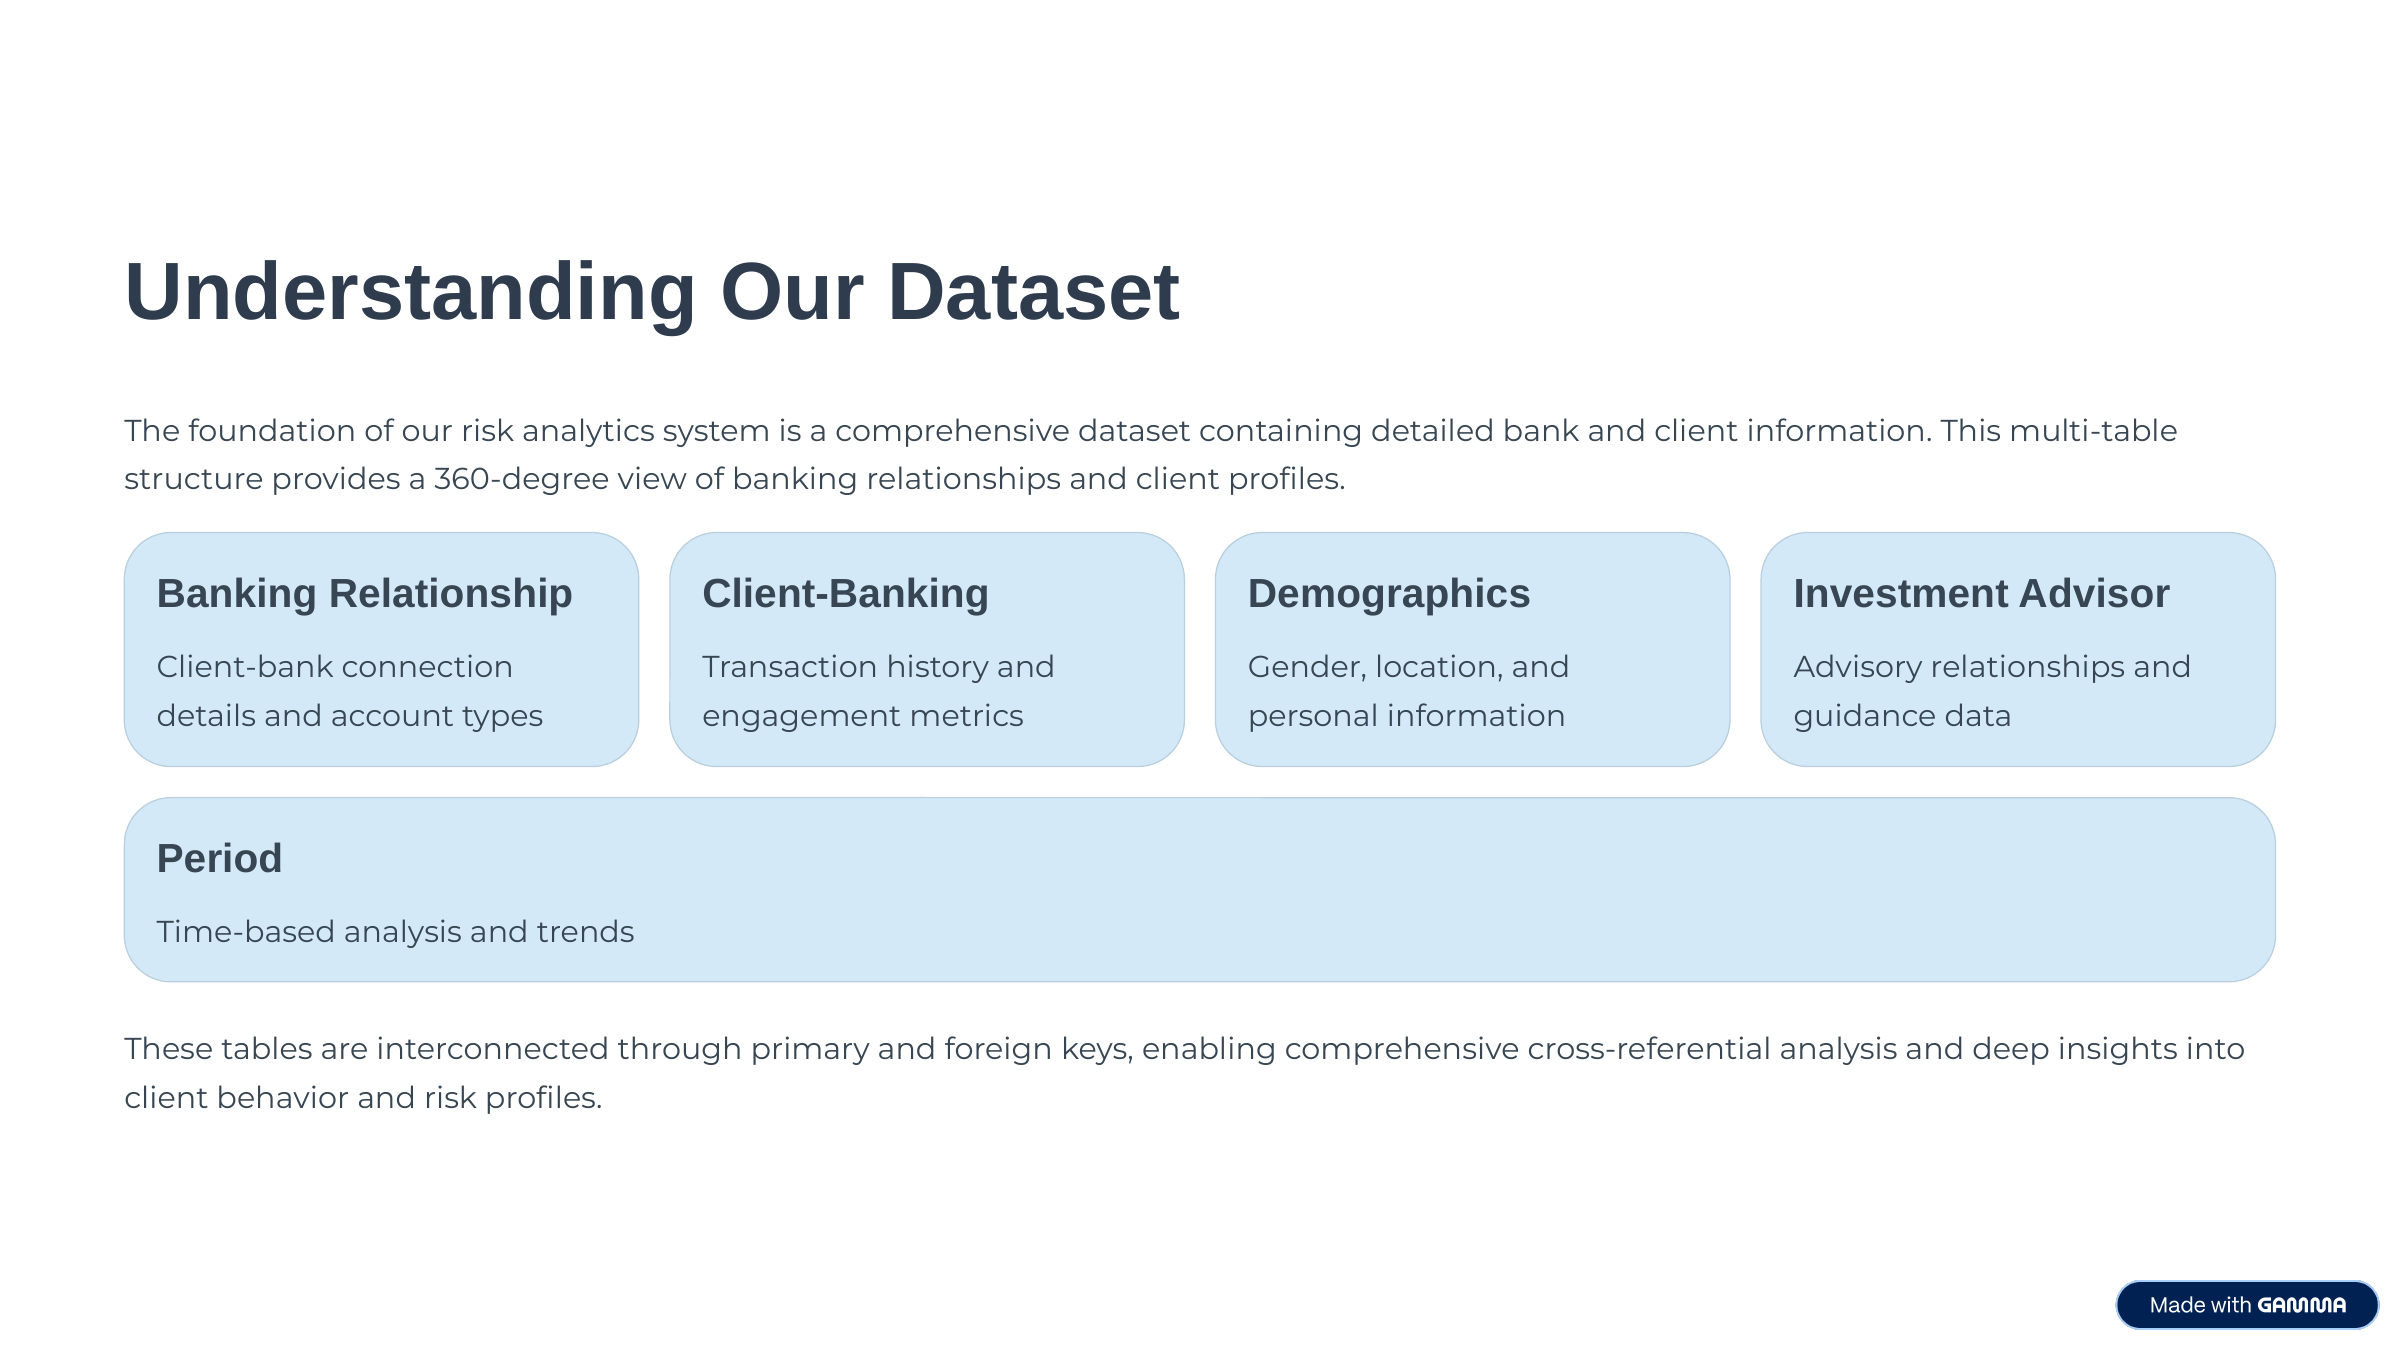

Understanding Our Dataset
The foundation of our risk analytics system is a comprehensive dataset containing detailed bank and client information. This multi-table structure provides a 360-degree view of banking relationships and client profiles.

Banking Relationship
Client-Banking
Demographics
Investment Advisor
Client-bank connection details and account types
Transaction history and engagement metrics
Gender, location, and personal information
Advisory relationships and guidance data

Period
Time-based analysis and trends
These tables are interconnected through primary and foreign keys, enabling comprehensive cross-referential analysis and deep insights into client behavior and risk profiles.